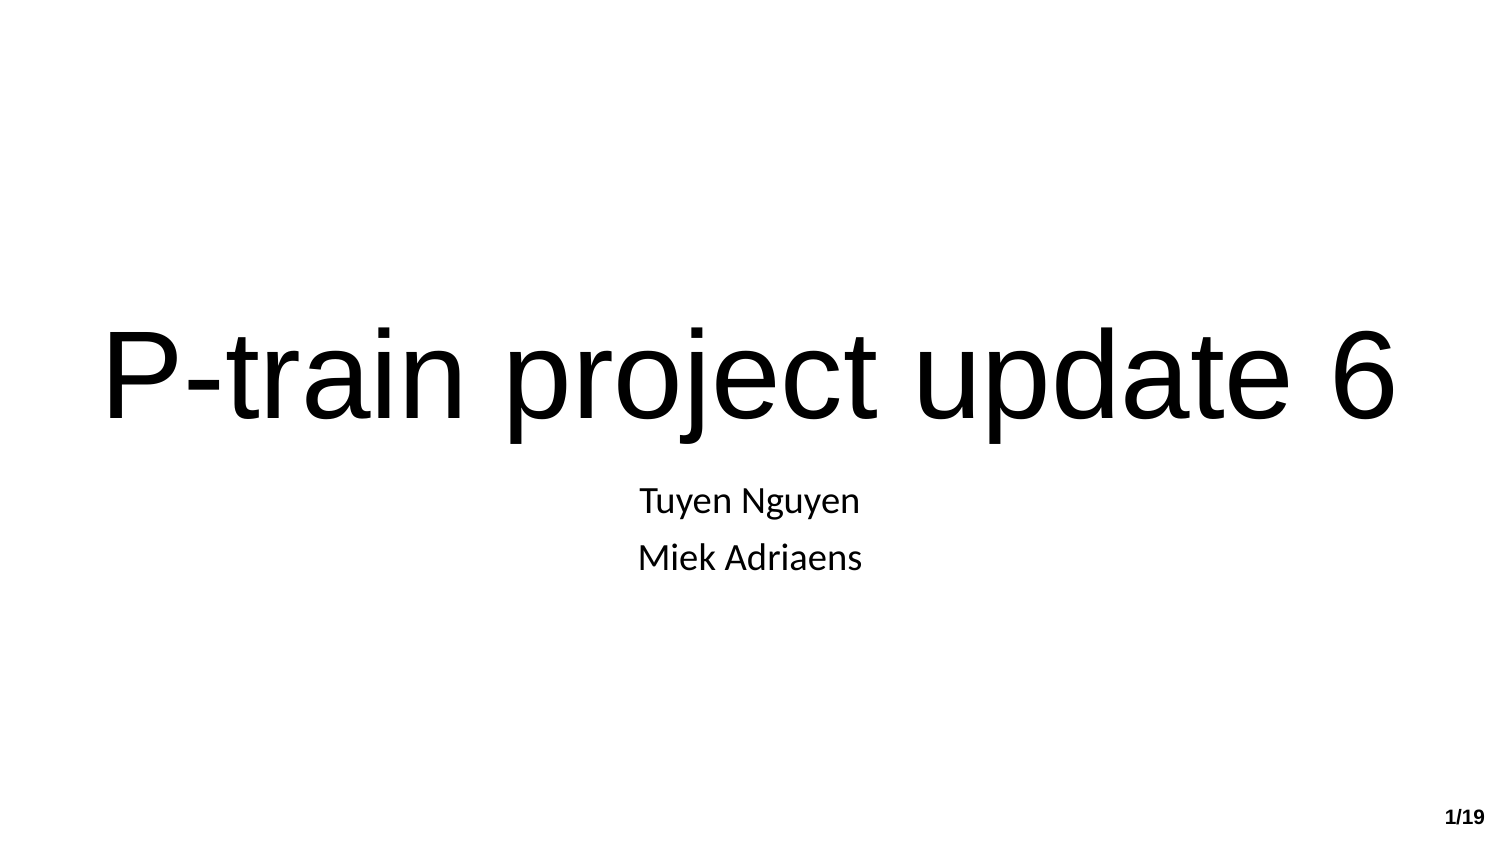

# P-train project update 6
Tuyen Nguyen
Miek Adriaens

1/19